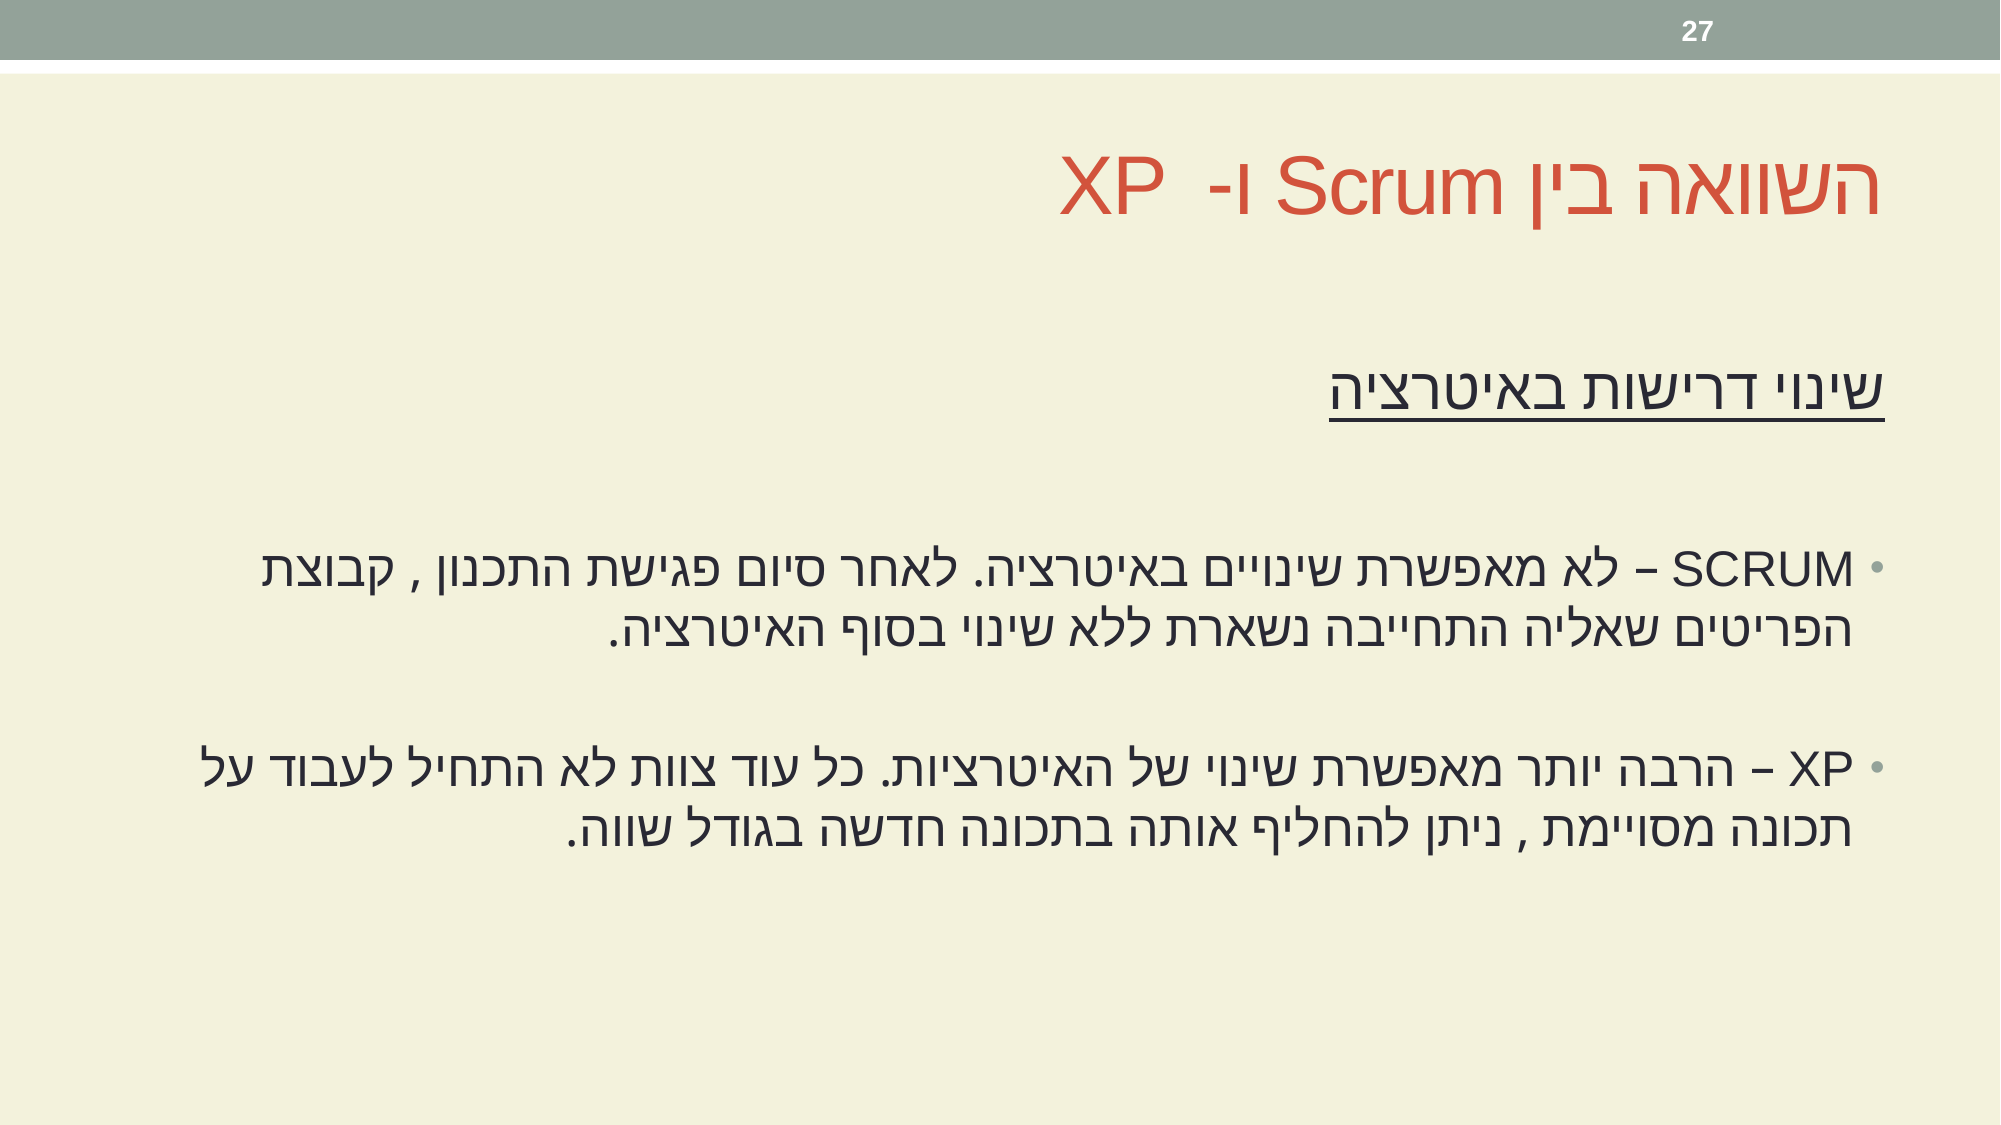

27
השוואה בין Scrum ו-  XP

שינוי דרישות באיטרציה

SCRUM – לא מאפשרת שינויים באיטרציה. לאחר סיום פגישת התכנון , קבוצת הפריטים שאליה התחייבה נשארת ללא שינוי בסוף האיטרציה.

XP – הרבה יותר מאפשרת שינוי של האיטרציות. כל עוד צוות לא התחיל לעבוד על תכונה מסויימת , ניתן להחליף אותה בתכונה חדשה בגודל שווה.